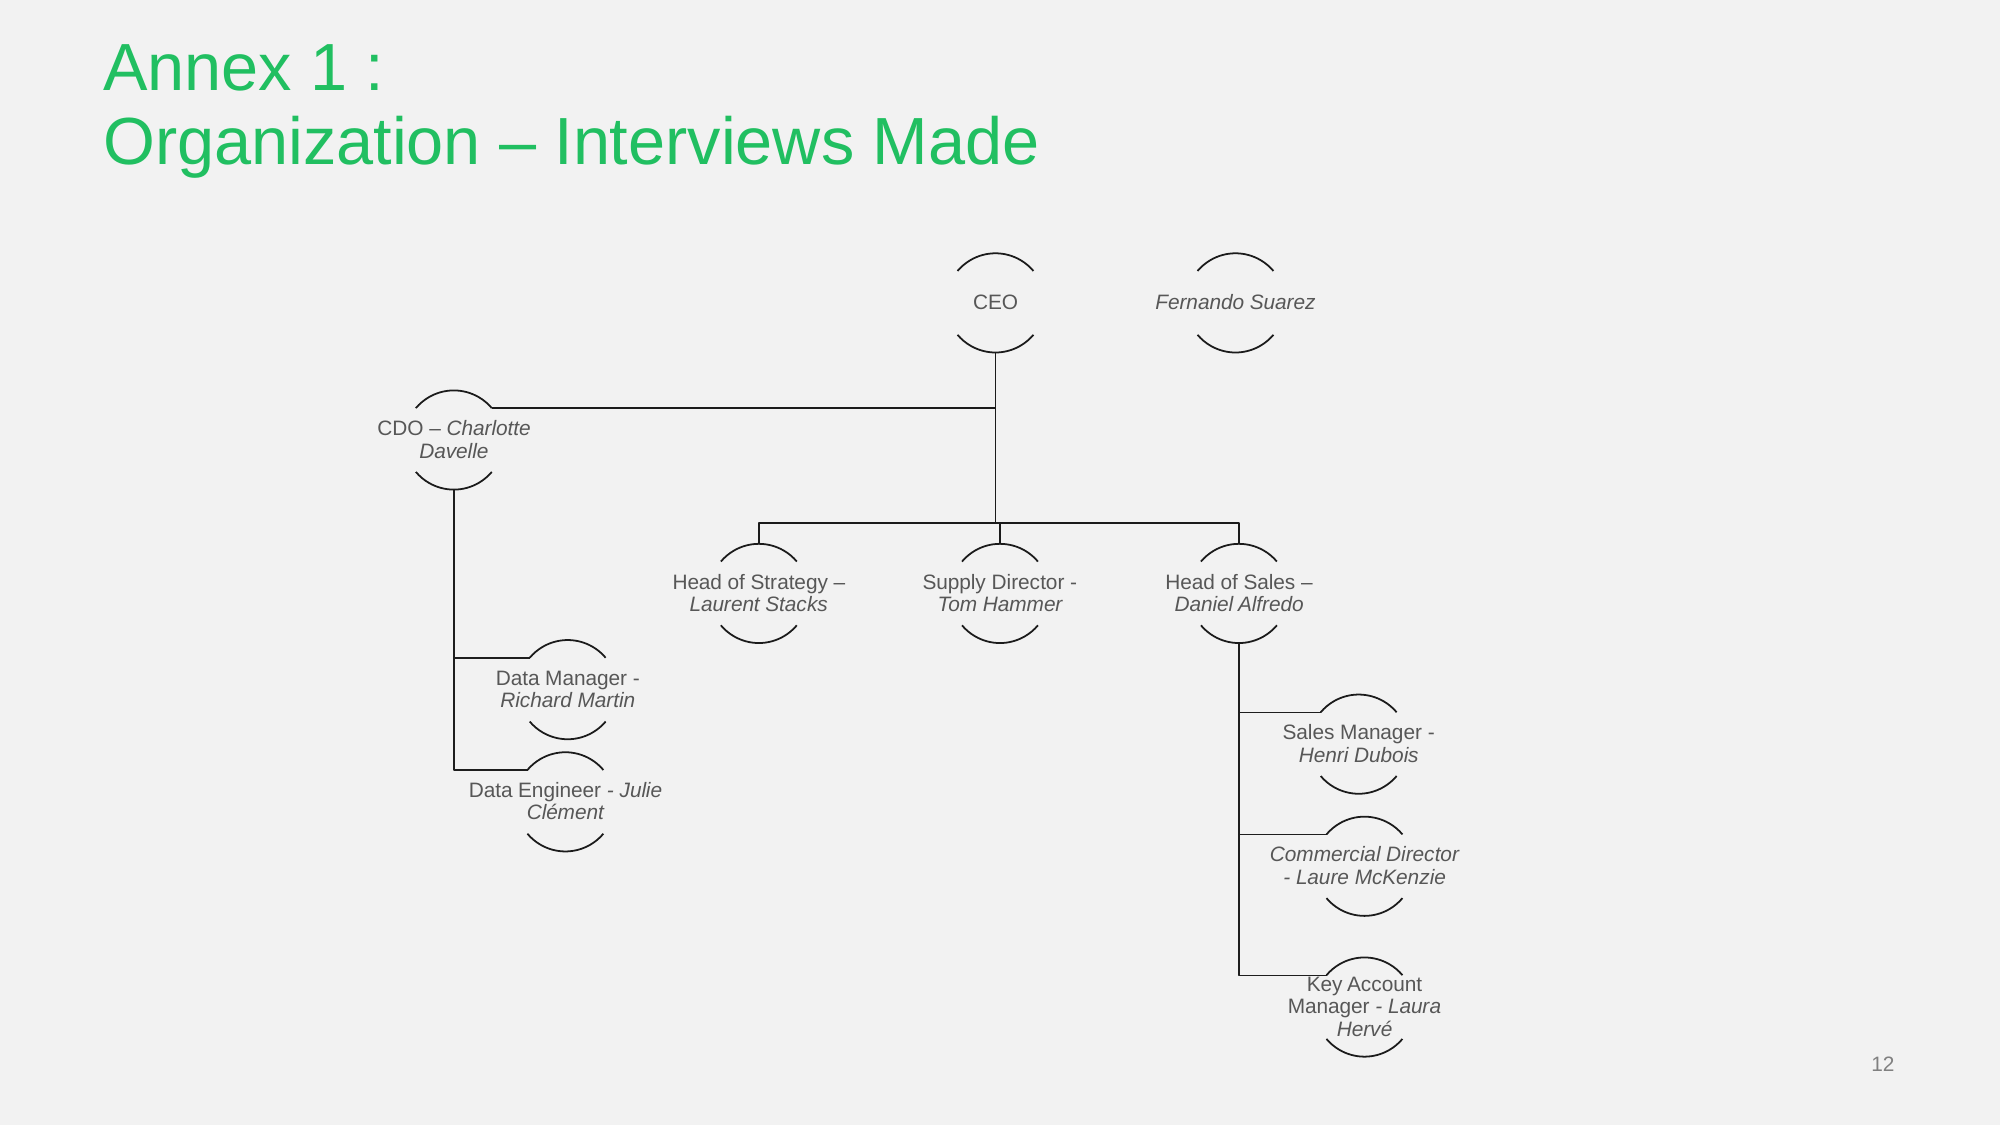

# Annex 1 : Organization – Interviews Made
CEO
Head of Strategy – Laurent Stacks
Supply Director - Tom Hammer
Head of Sales – Daniel Alfredo
Commercial Director - Laure McKenzie
Key Account Manager - Laura Hervé
Sales Manager - Henri Dubois
CDO – Charlotte Davelle
Data Manager - Richard Martin
Data Engineer - Julie Clément
Fernando Suarez